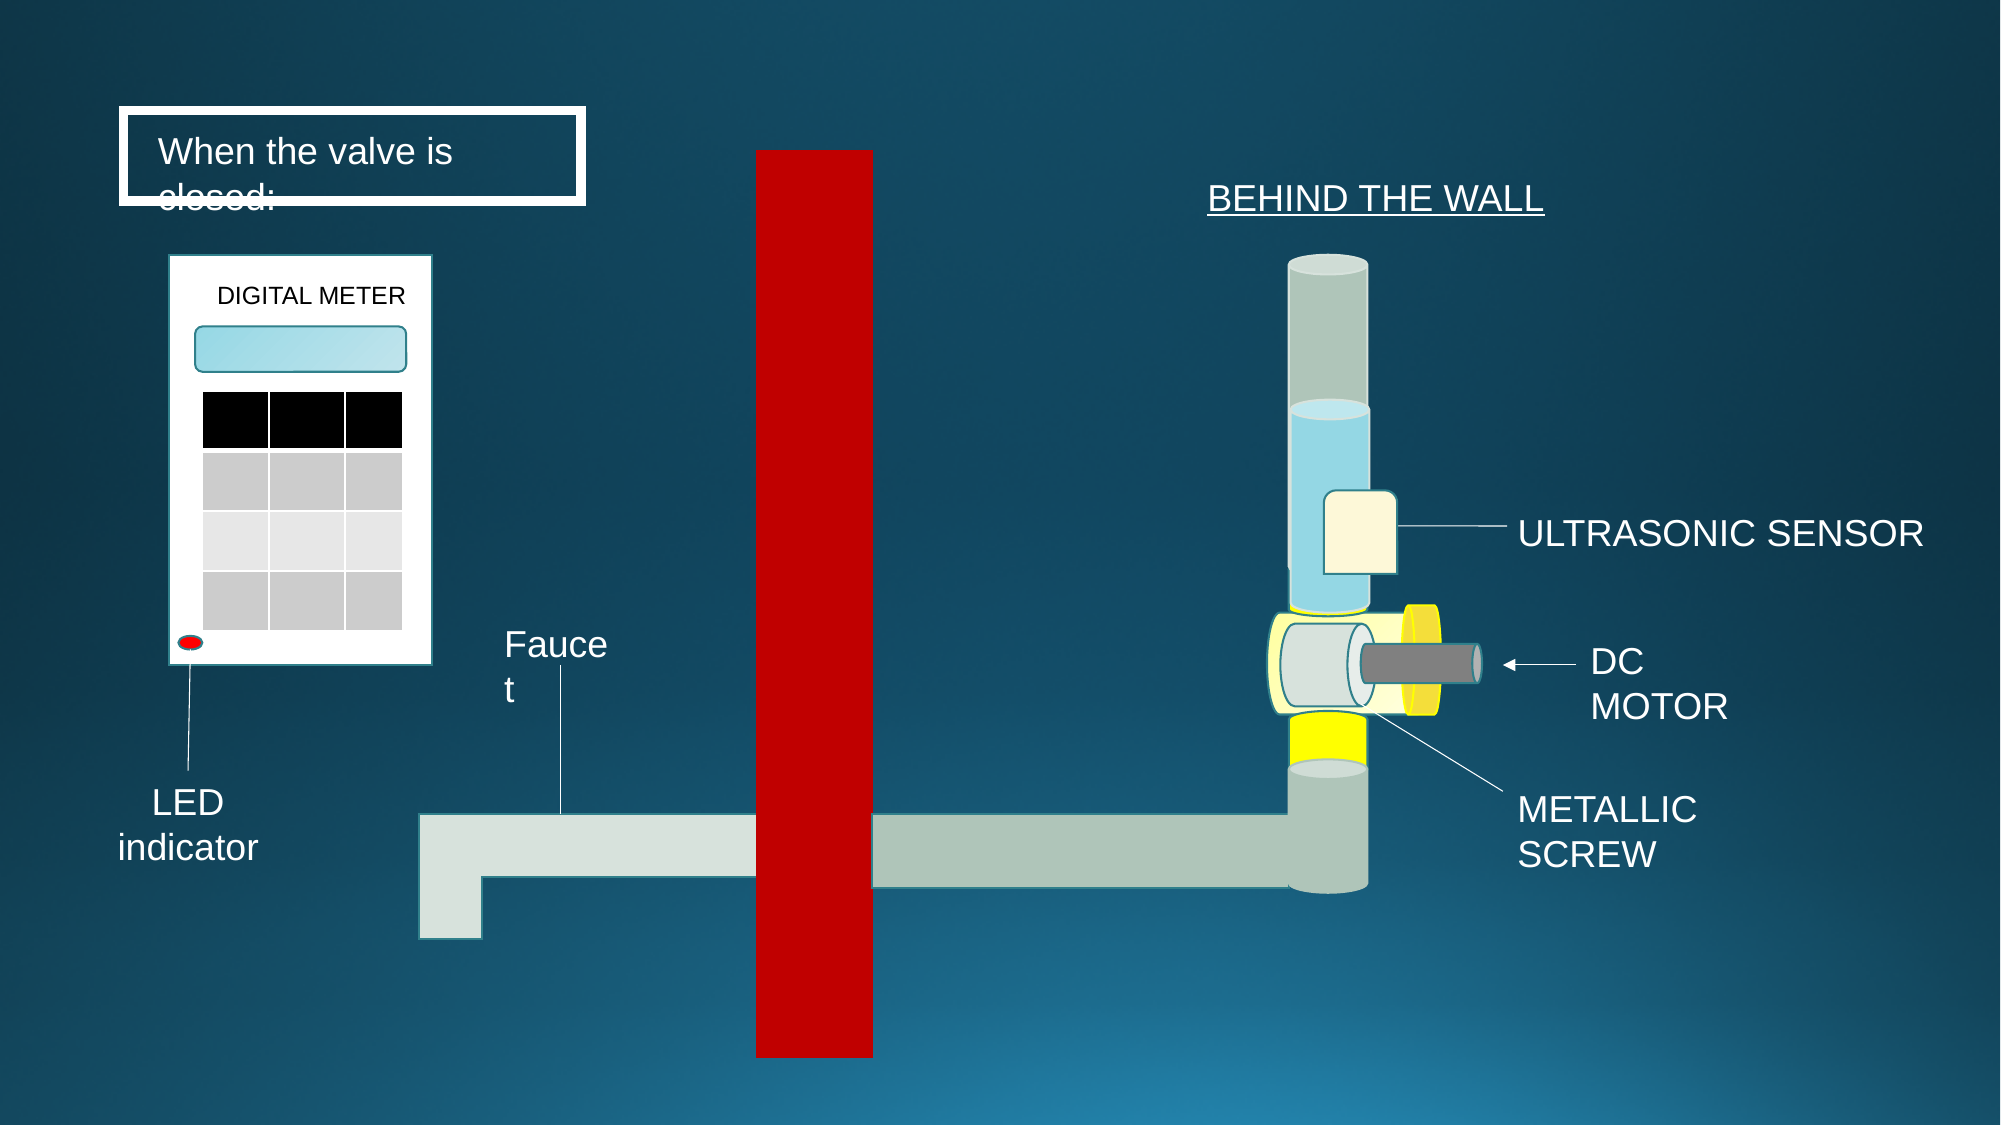

When the valve is closed:

BEHIND THE WALL

DIGITAL METER

|  |  |  |
| --- | --- | --- |
|  |  |  |
|  |  |  |
|  |  |  |

ULTRASONIC SENSOR

Faucet

DC  MOTOR

LED indicator
METALLIC  SCREW